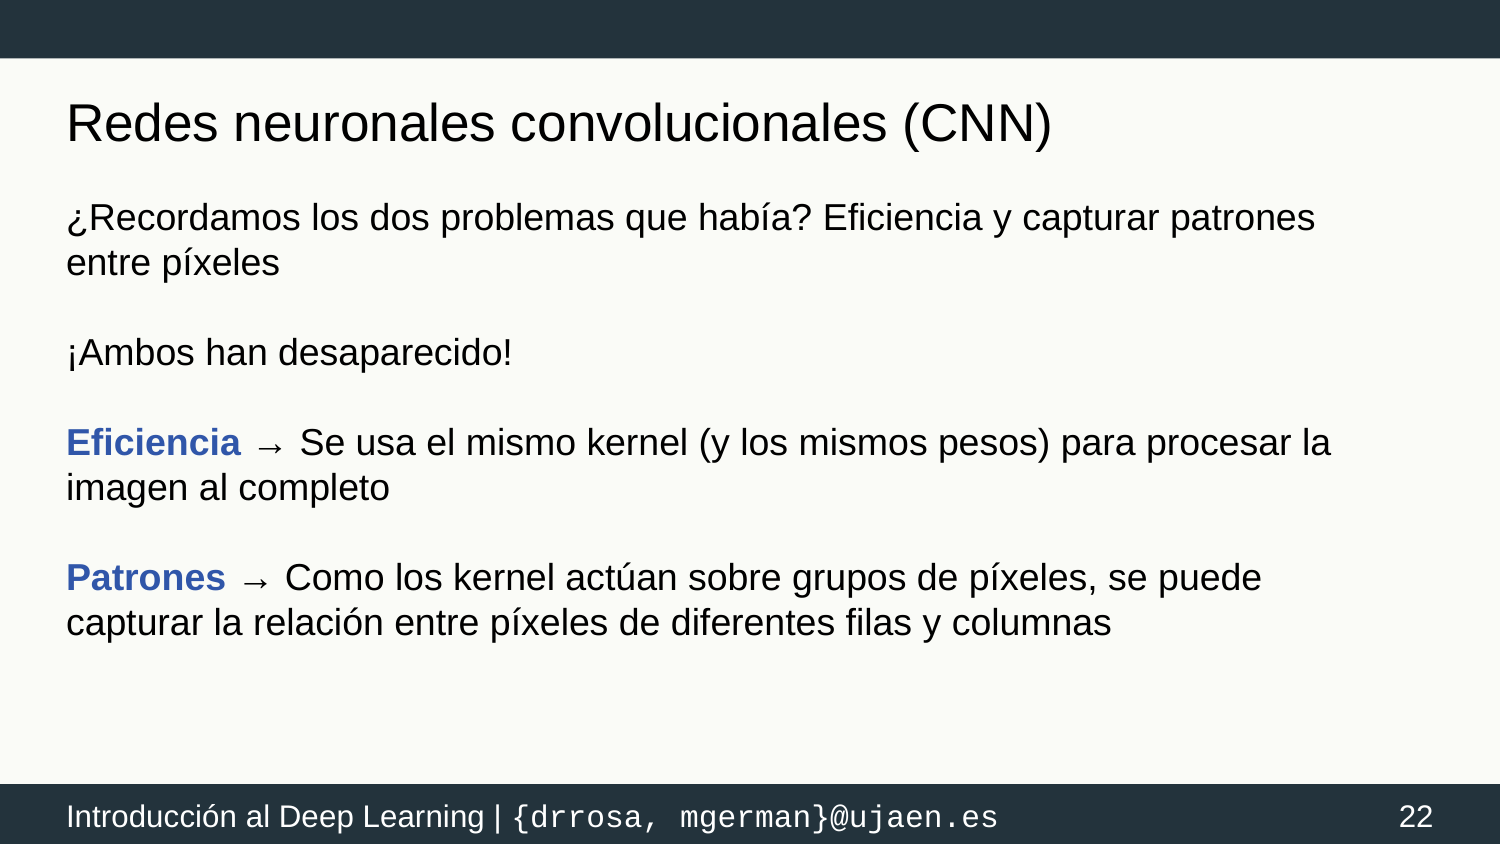

# Redes neuronales convolucionales (CNN)

¿Recordamos los dos problemas que había? Eficiencia y capturar patrones entre píxeles

¡Ambos han desaparecido!

Eficiencia → Se usa el mismo kernel (y los mismos pesos) para procesar la imagen al completo

Patrones → Como los kernel actúan sobre grupos de píxeles, se puede capturar la relación entre píxeles de diferentes filas y columnas
22